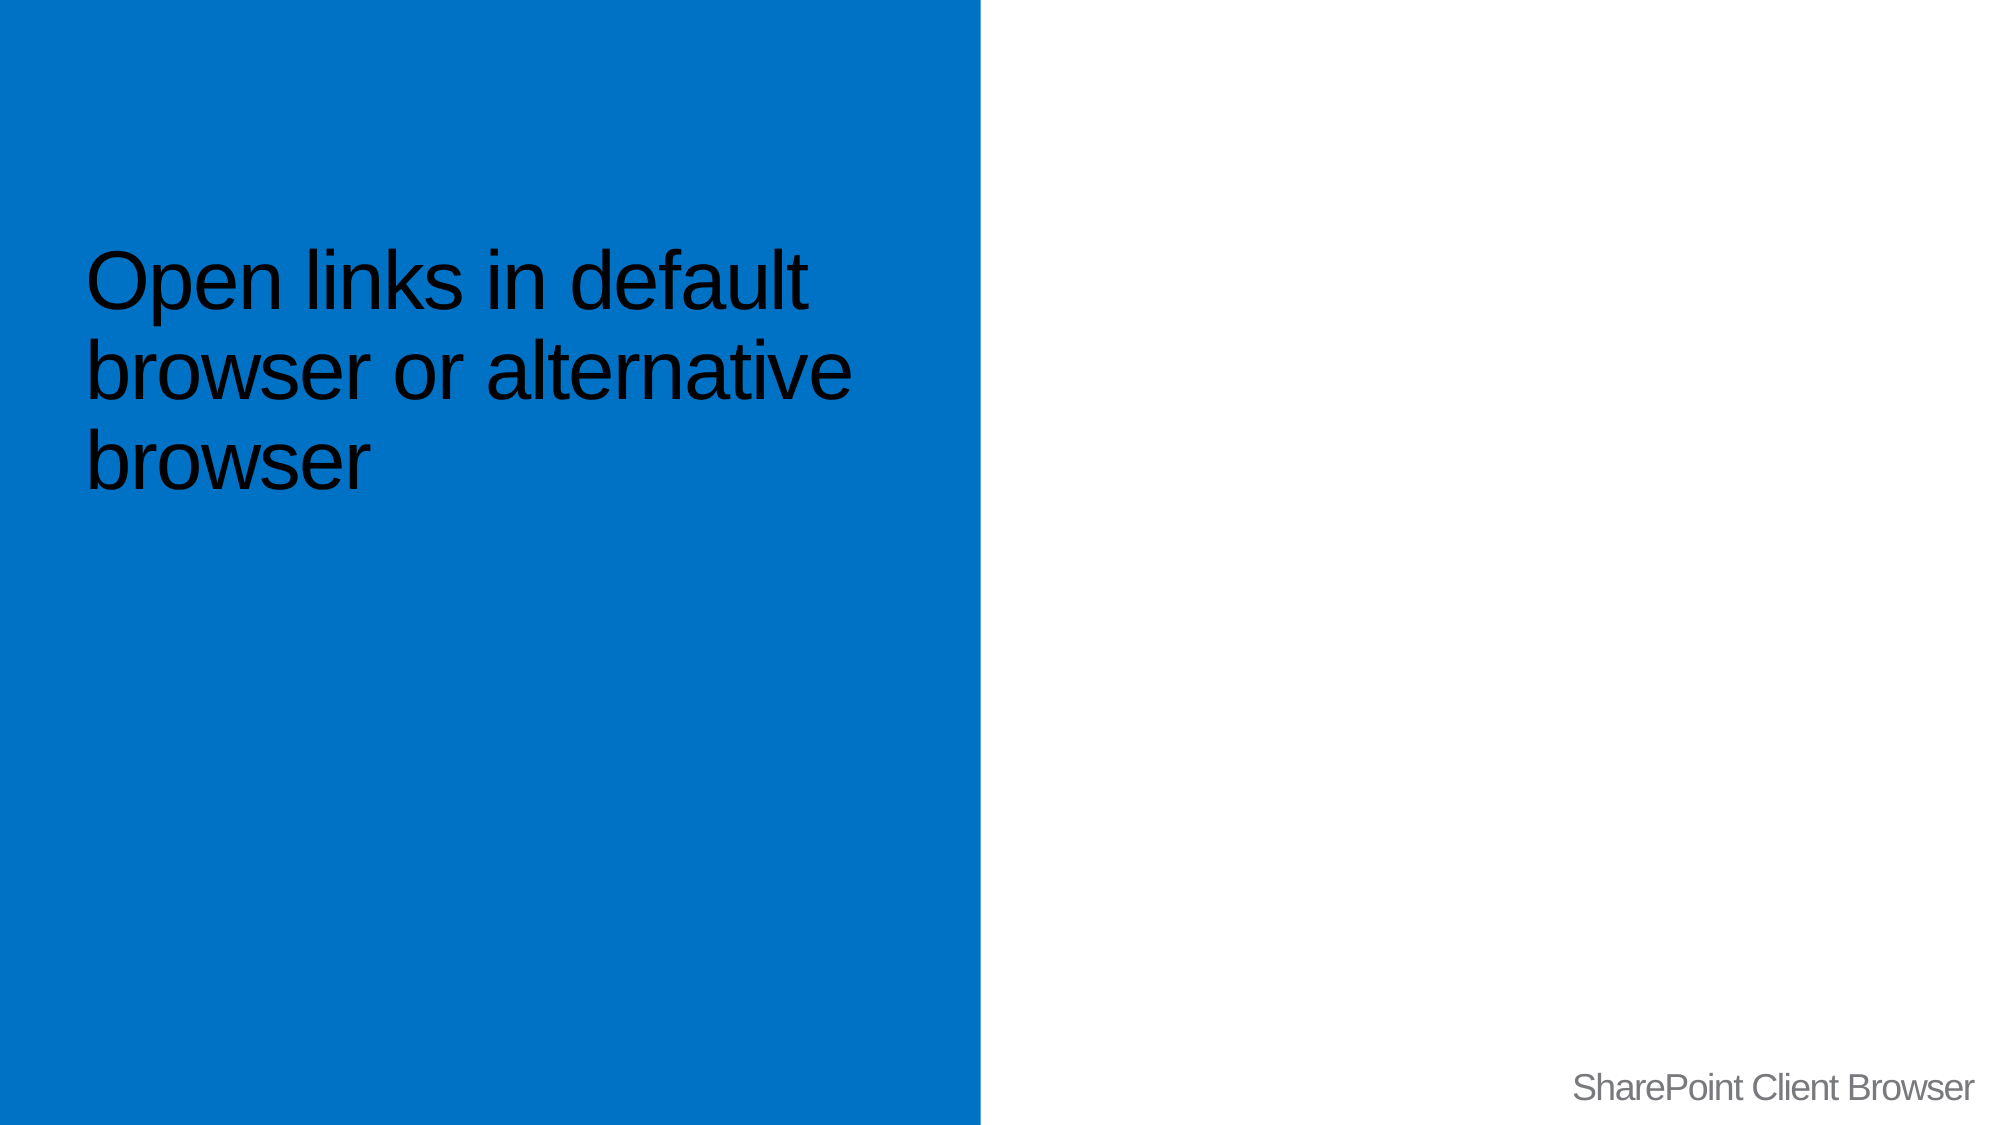

Open links in default browser or alternative browser